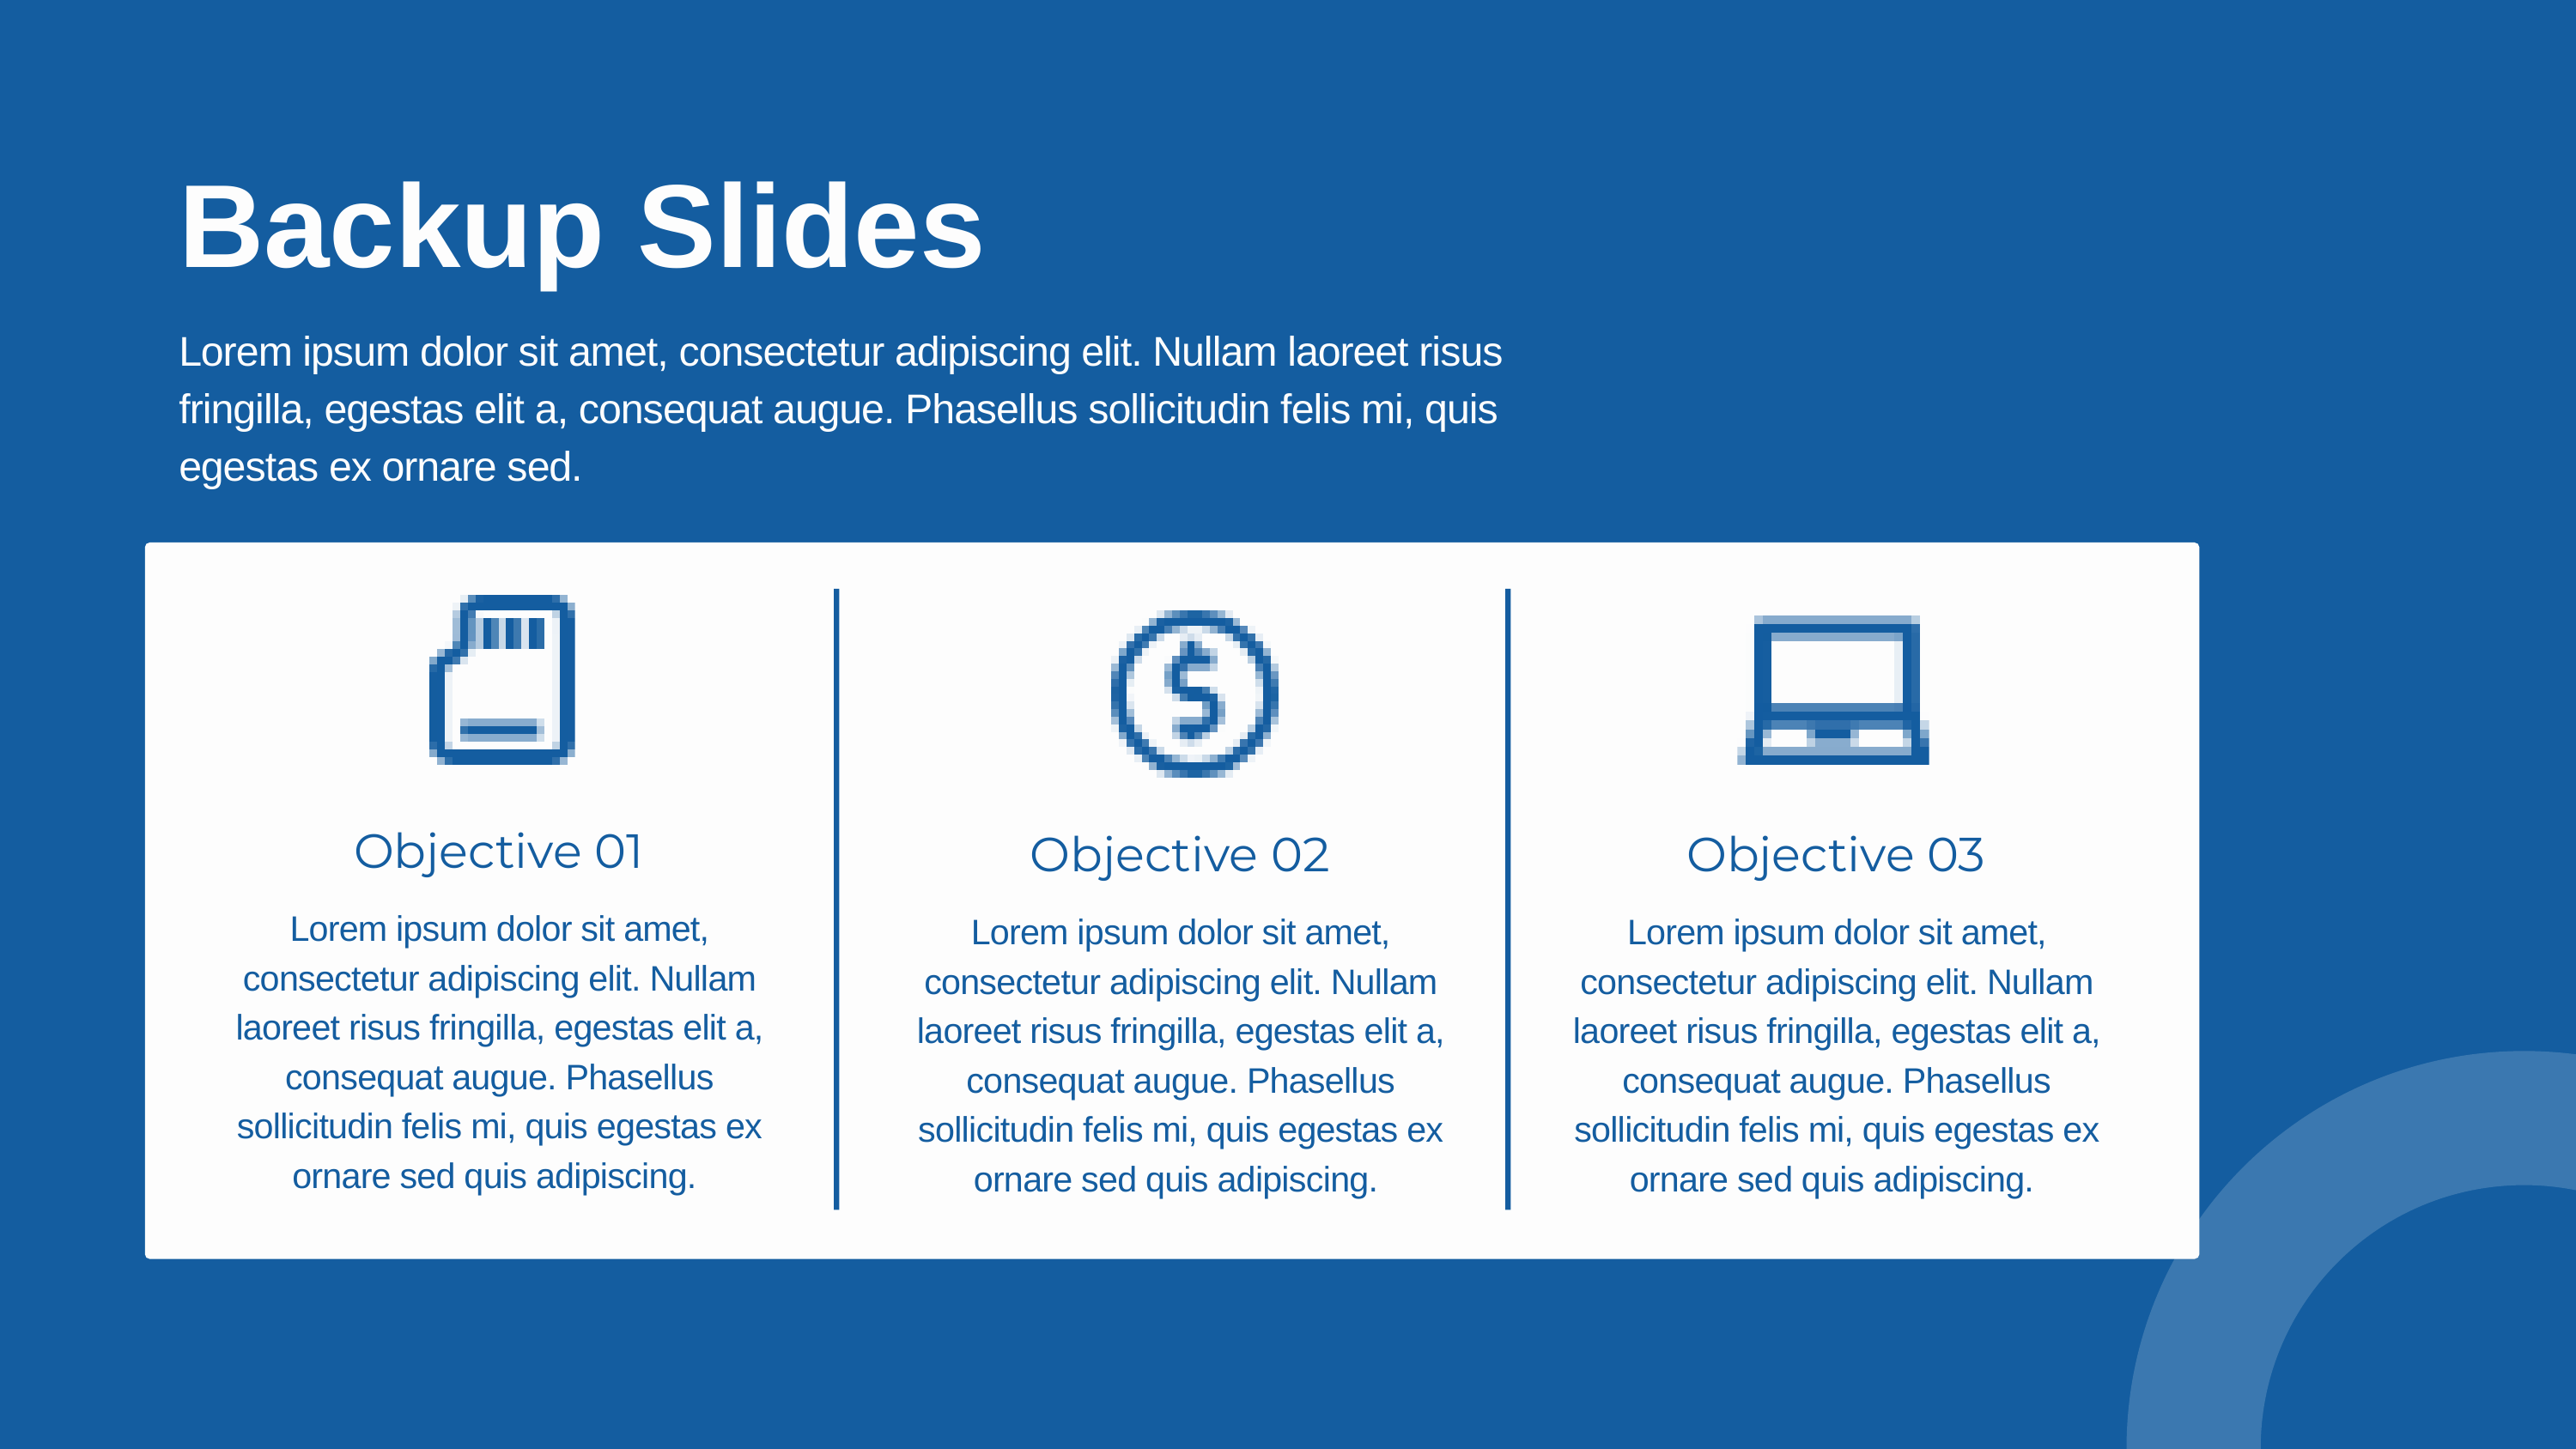

Backup Slides
Lorem ipsum dolor sit amet, consectetur adipiscing elit. Nullam laoreet risus fringilla, egestas elit a, consequat augue. Phasellus sollicitudin felis mi, quis egestas ex ornare sed.

Objective 01
Objective 02
Objective 03
Lorem ipsum dolor sit amet, consectetur adipiscing elit. Nullam laoreet risus fringilla, egestas elit a, consequat augue. Phasellus sollicitudin felis mi, quis egestas ex ornare sed quis adipiscing.
Lorem ipsum dolor sit amet, consectetur adipiscing elit. Nullam laoreet risus fringilla, egestas elit a, consequat augue. Phasellus sollicitudin felis mi, quis egestas ex ornare sed quis adipiscing.
Lorem ipsum dolor sit amet, consectetur adipiscing elit. Nullam laoreet risus fringilla, egestas elit a, consequat augue. Phasellus sollicitudin felis mi, quis egestas ex ornare sed quis adipiscing.